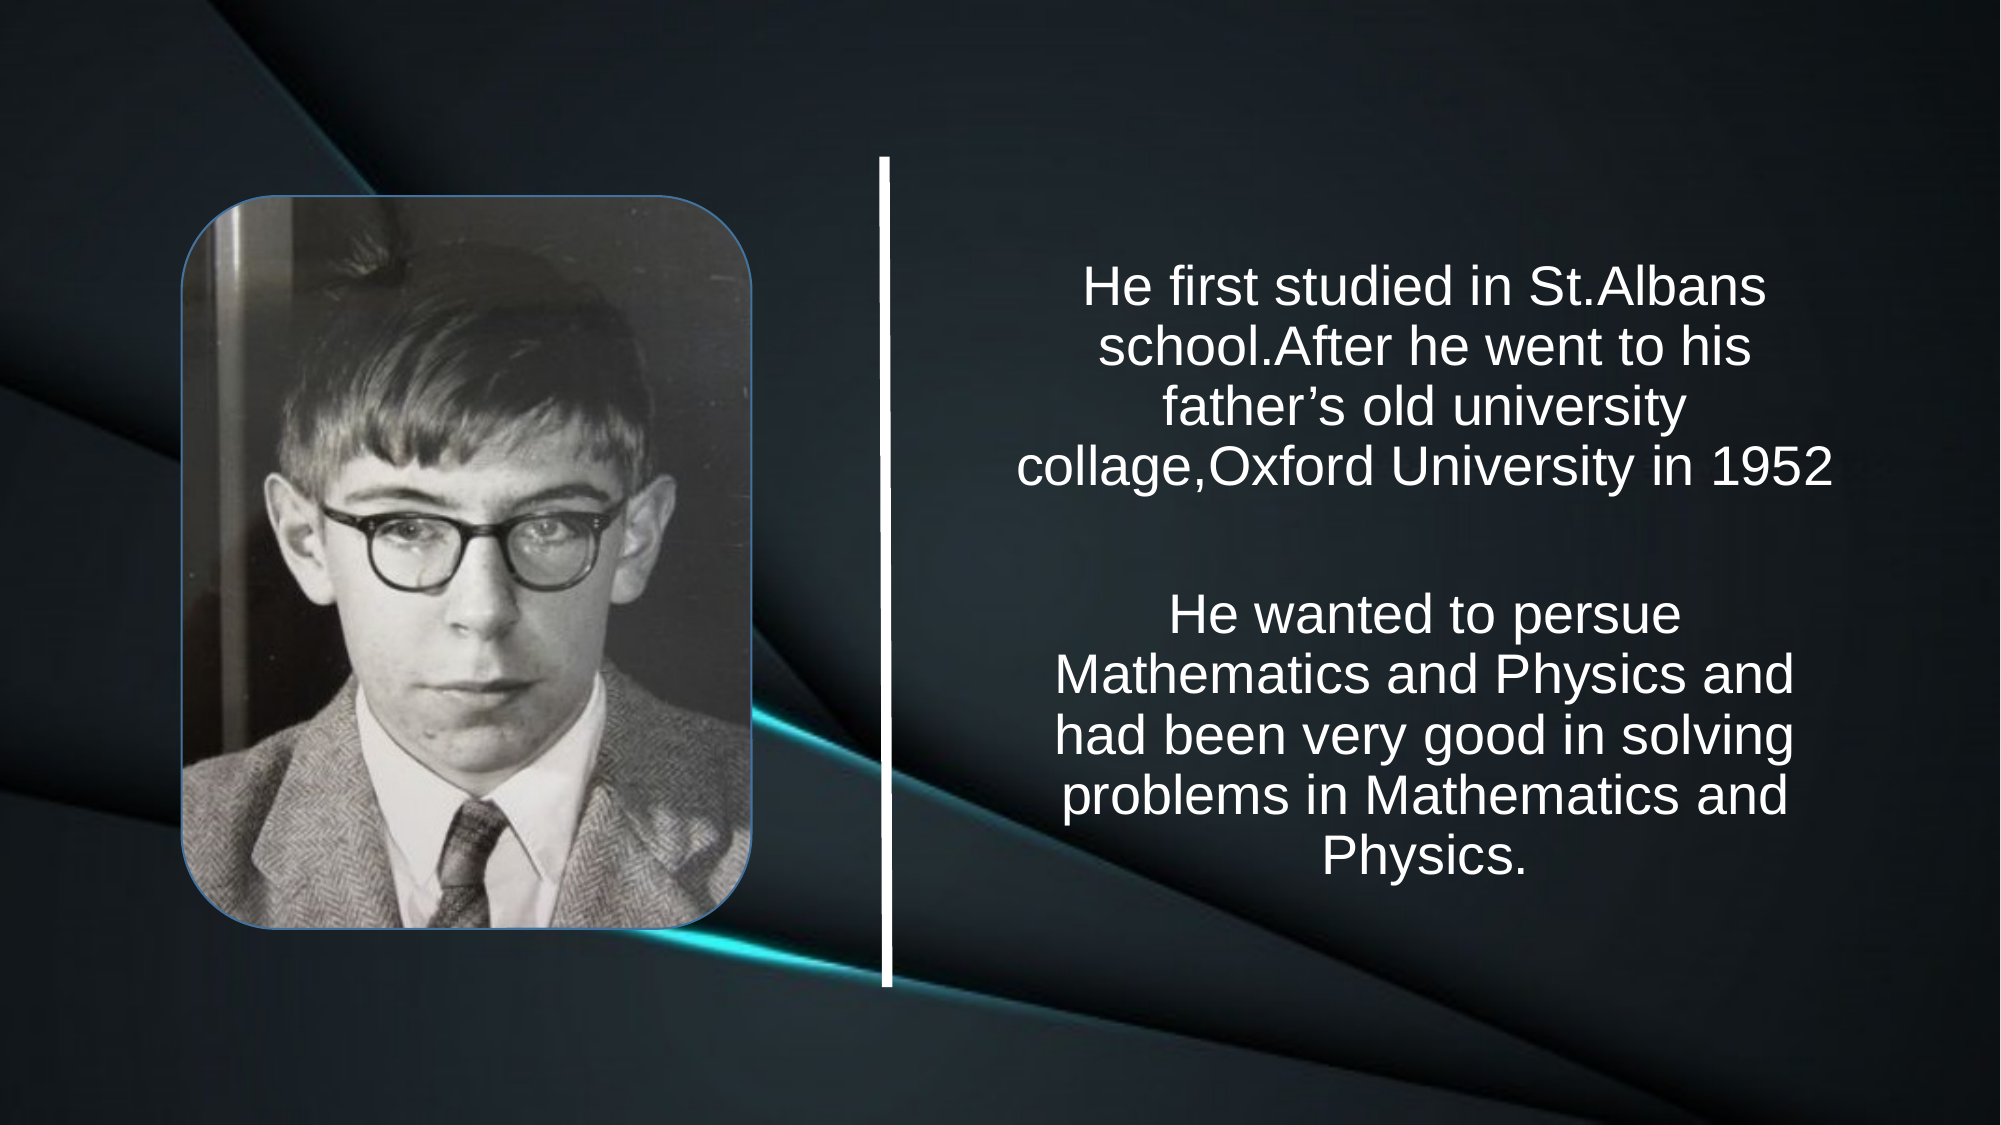

He first studied in St.Albans school.After he went to his father’s old university collage,Oxford University in 1952

He wanted to persue Mathematics and Physics and had been very good in solving problems in Mathematics and Physics.